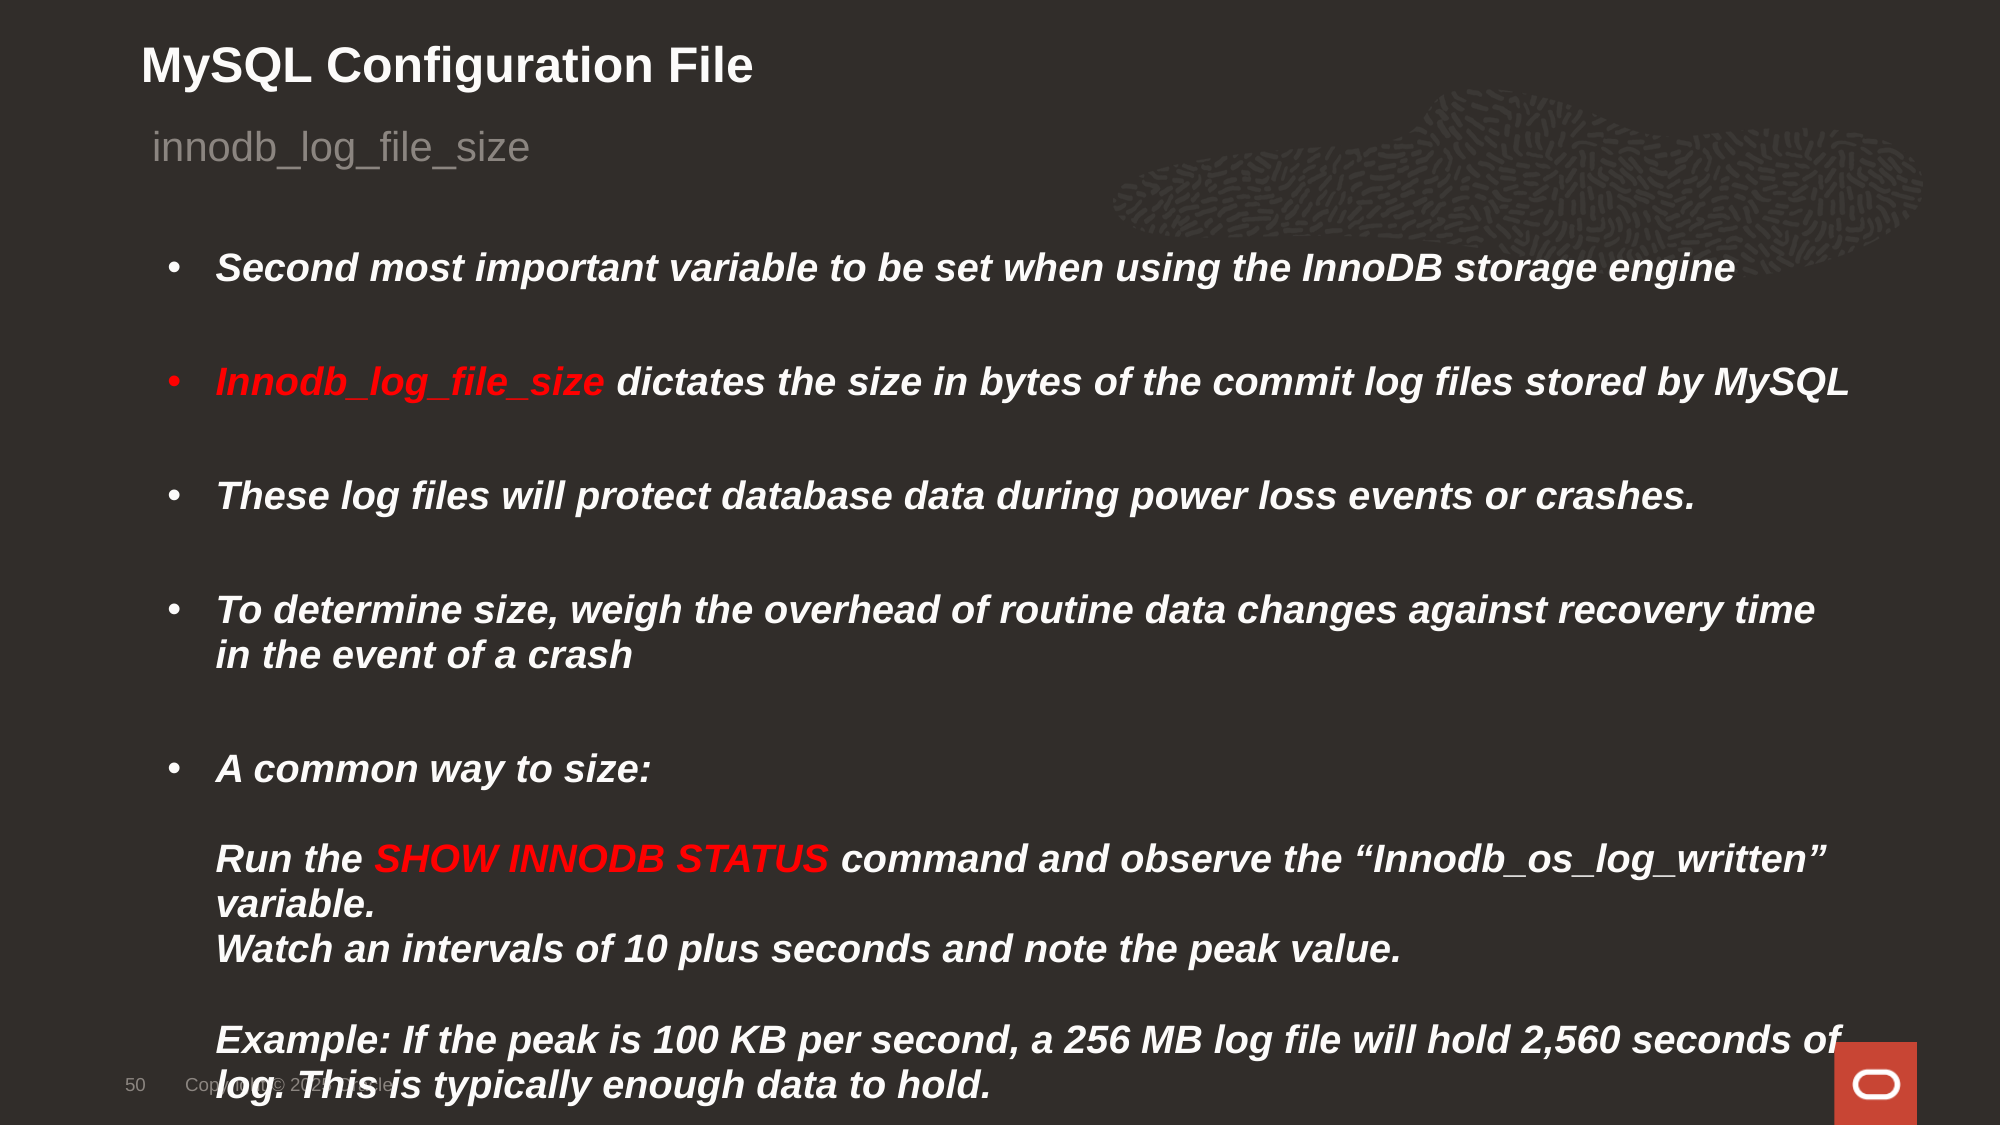

MySQL Configuration File
 innodb_log_file_size
Second most important variable to be set when using the InnoDB storage engine

Innodb_log_file_size dictates the size in bytes of the commit log files stored by MySQL

These log files will protect database data during power loss events or crashes.

To determine size, weigh the overhead of routine data changes against recovery time in the event of a crash

A common way to size:
Run the SHOW INNODB STATUS command and observe the “Innodb_os_log_written” variable.
Watch an intervals of 10 plus seconds and note the peak value.
Example: If the peak is 100 KB per second, a 256 MB log file will hold 2,560 seconds of log. This is typically enough data to hold.

50
Copyright © 2025 Oracle